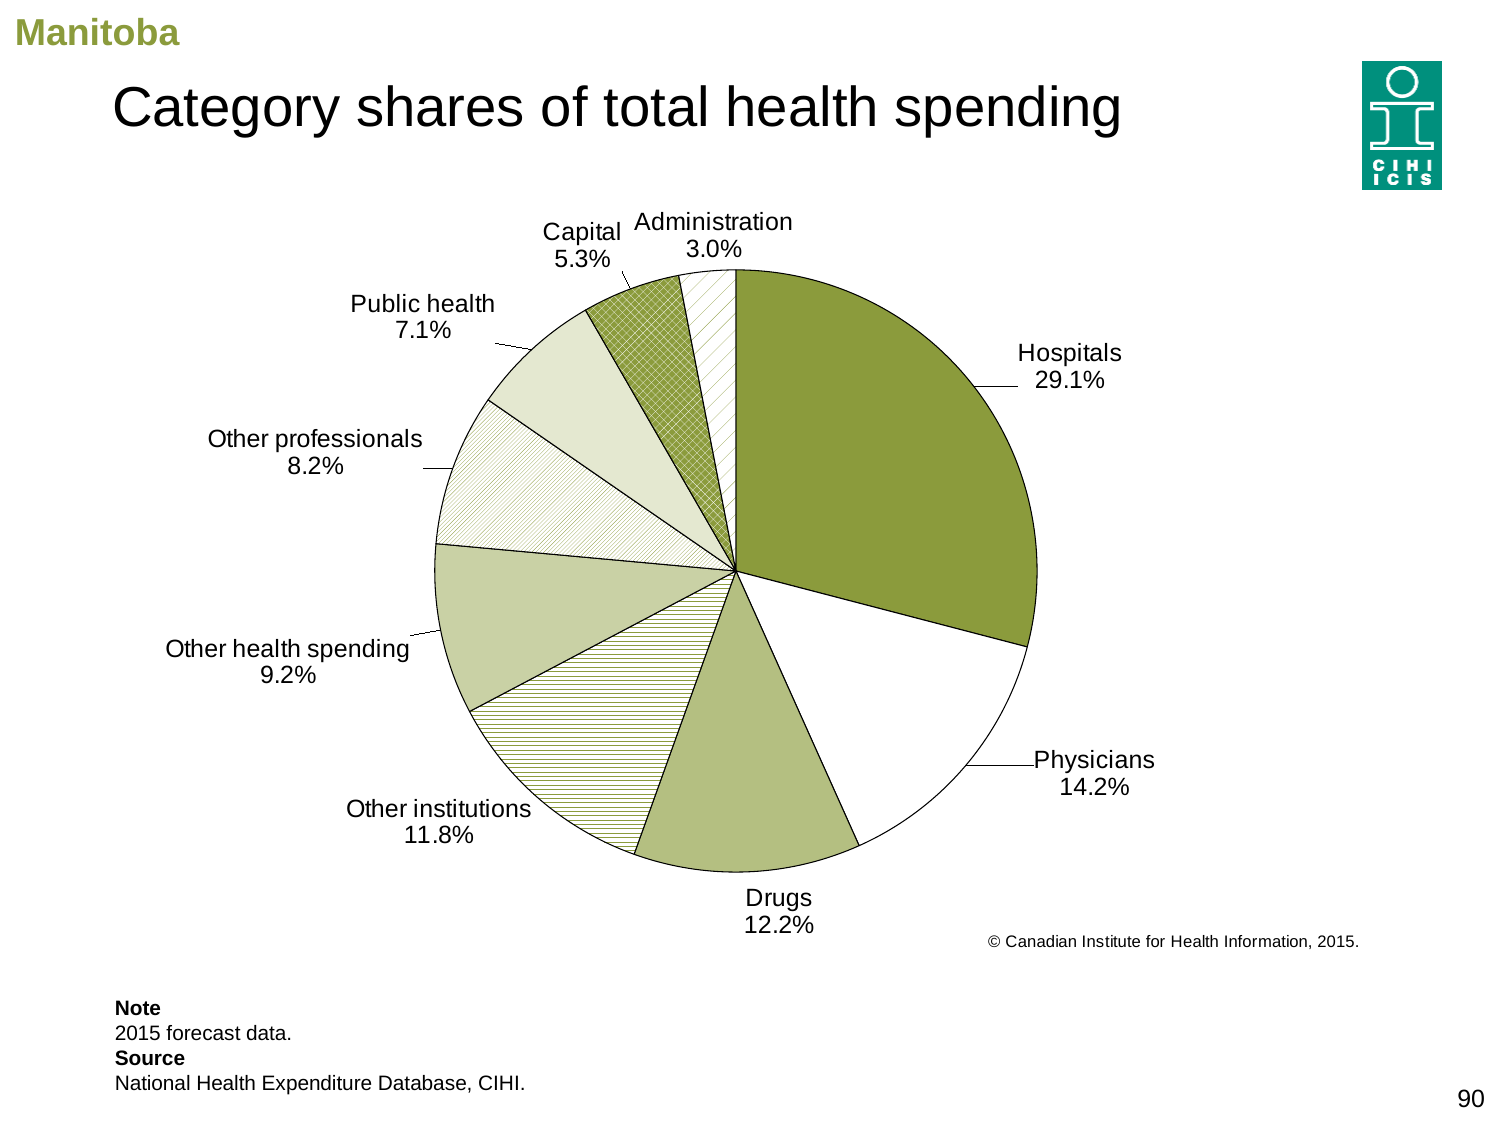

Manitoba
# Category shares of total health spending

### Chart

| Category | Share |  |
|---|---|---|
| Hospitals | 0.2906327684124514 | None |
| Physicians | 0.14224617573602197 | None |
| Drugs | 0.12202750169146839 | None |
| Other Institutions | 0.11780925524139327 | None |
| Other Health Spending | 0.09173445991941677 | None |
| Other Professionals | 0.08173937283820475 | None |
| Public Health | 0.07056147865337599 | None |
| Capital | 0.05278406740471449 | None |
| Administration | 0.030464920102952976 | None |
Note
2015 forecast data.
Source
National Health Expenditure Database, CIHI.
90